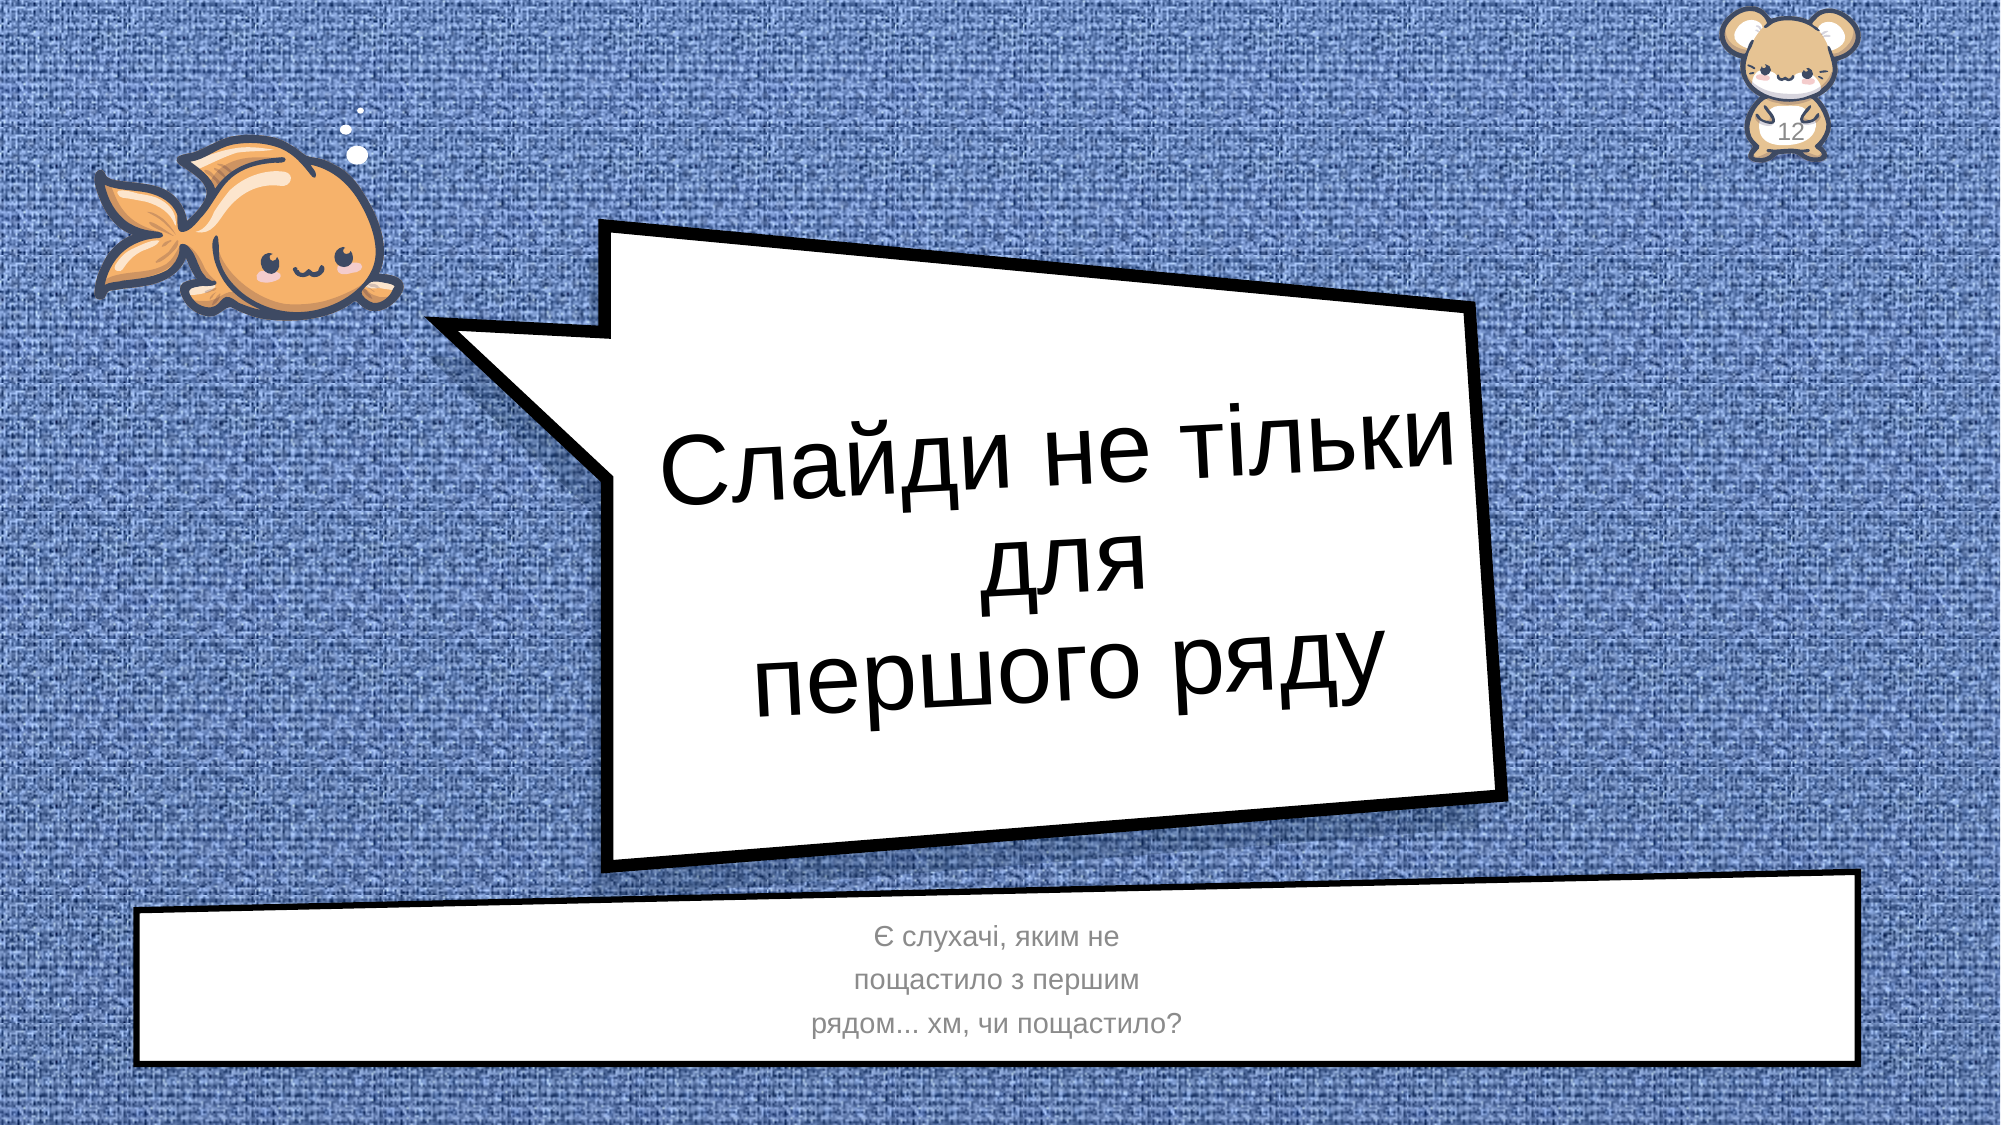

12
# Слайди не тільки для першого ряду
Є слухачі, яким не
пощастило з першим
рядом... хм, чи пощастило?